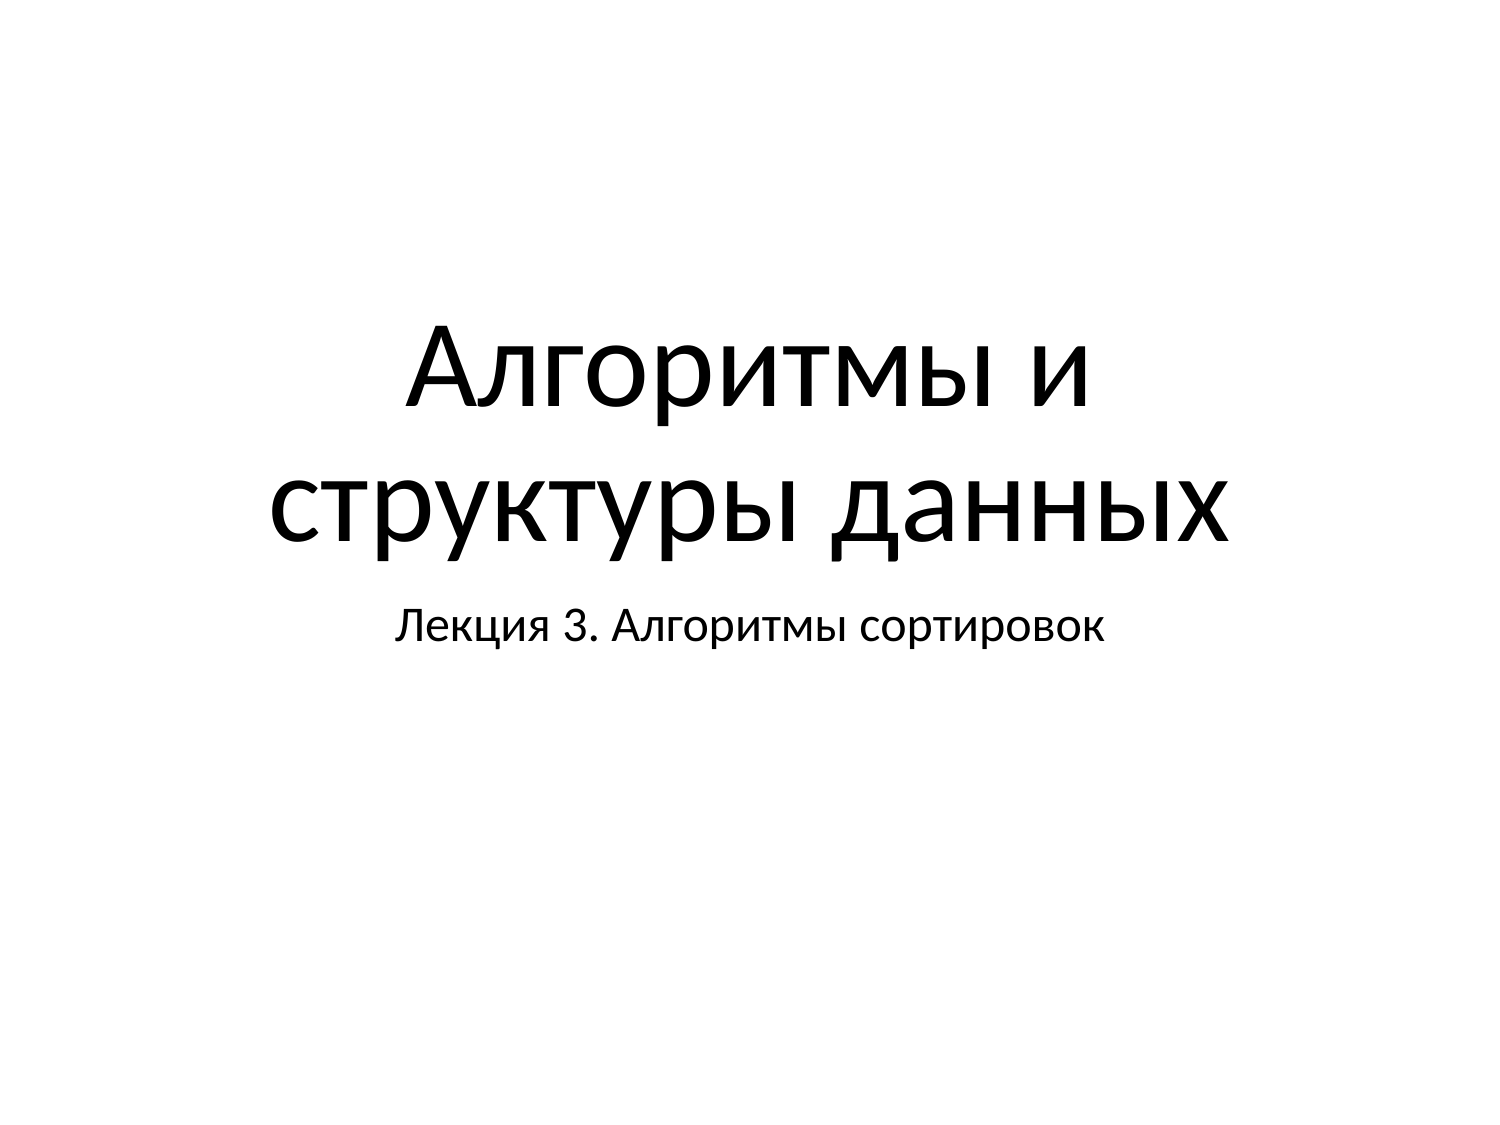

# Алгоритмы и структуры данных
Лекция 3. Алгоритмы сортировок